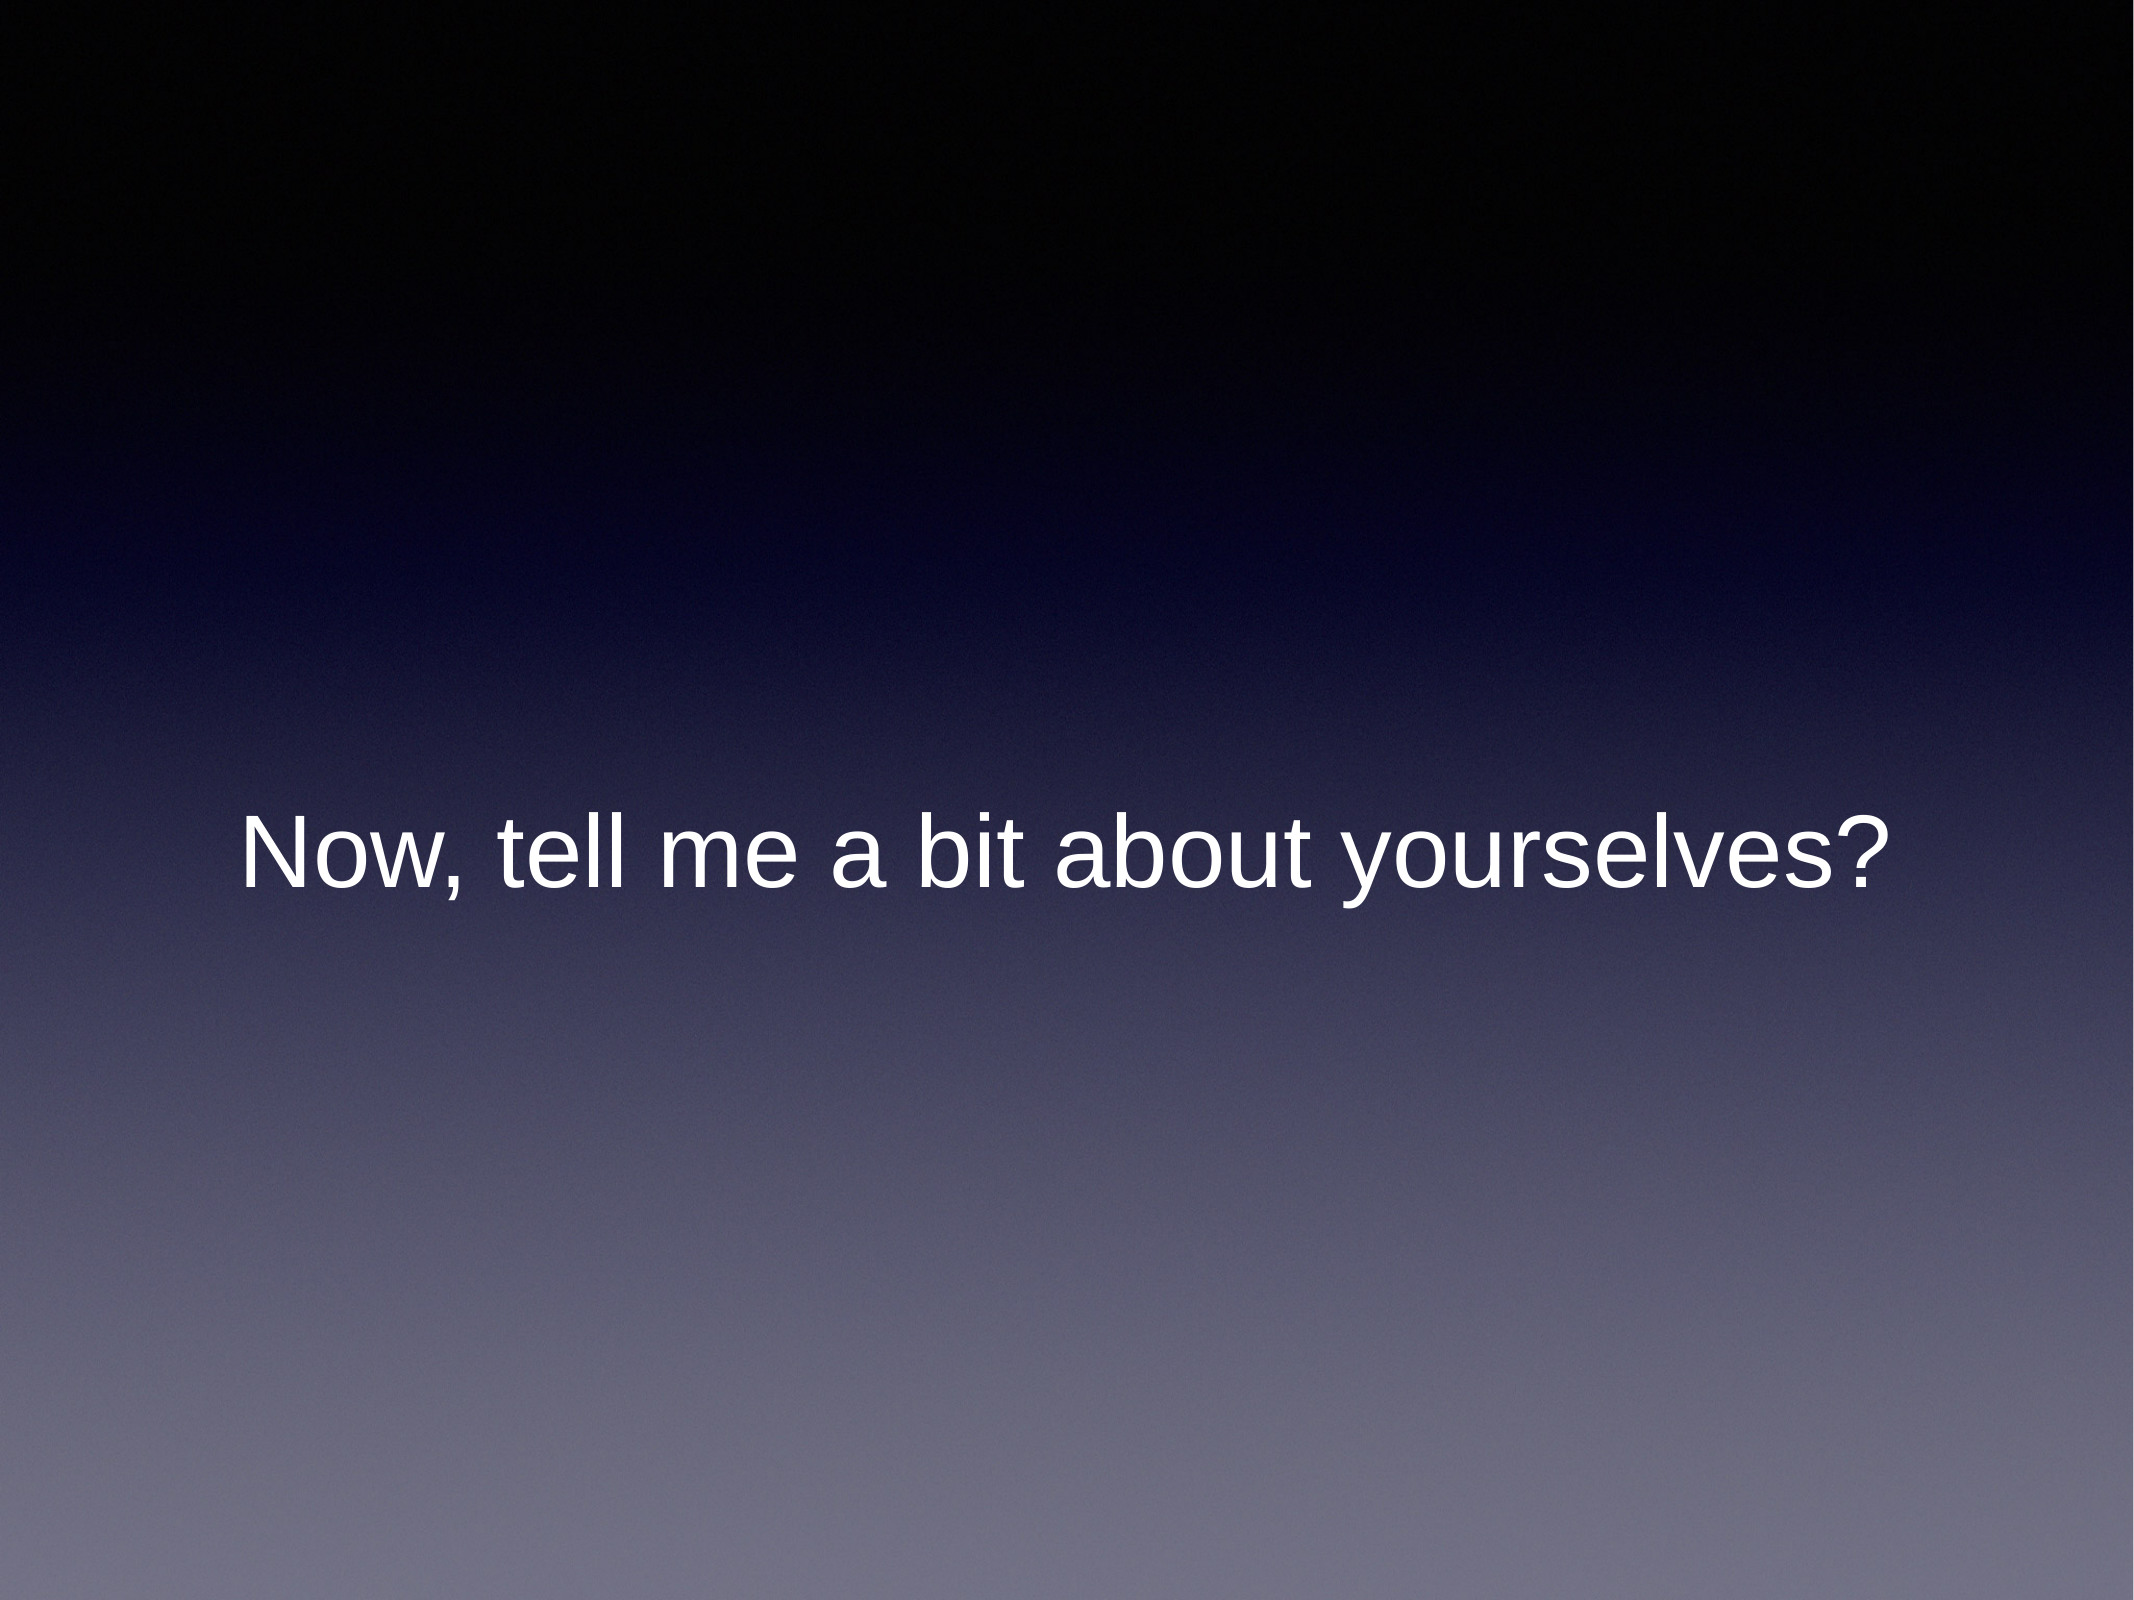

# Now, tell me a bit about yourselves?